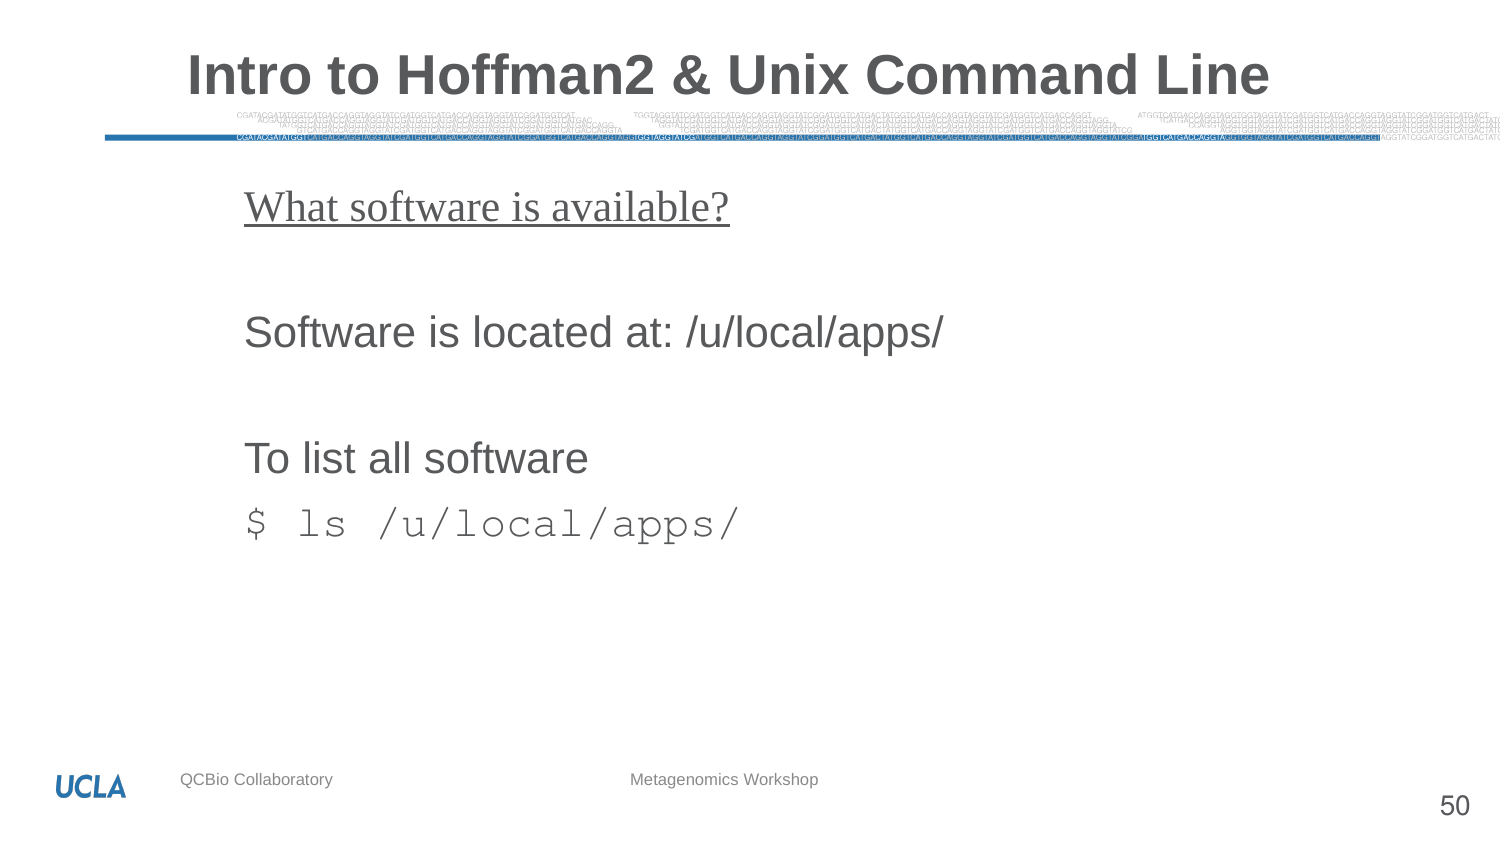

# Intro to Hoffman2 & Unix Command Line
CGATACGATATGGTCATGACCAGGTAGGTATCGATGGTCATGACCAGGTAGGTATCGGATGGTCATGACCAGGTAGGTGGTAGGTATCGATGGTCATGACCAGGTAGGTATCGGATGGTCATGACTATGGTCATGACCAGGTAGGTATCGATGGTCATGACCAGGTAGGTATCGGATGGTCATGACCAGGTAGGTGGTAGGTATCGATGGTCATGACCAGGTAGGTATCGGATGGTCATGACTATGGTCATGAC
CGATACGATATGGTCATGACCAGGTAGGTATCGATGGTCATGACCAGGTAGGTATCGGATGGTCATGACCAGGTAGGTGGTAGGTATCGATGGTCATGACCAGGTAGGTATCGGATGGTCATGACTATGGTCATGACCAGGTAGGTATCGATGGTCATGACCAGGTAGGTATCGGATGGTCATGACCAGGTAGGTGGTAGGTATCGATGGTCATGACCAGGTAGGTATCGGATGGTCATGACTATGGTCATGAC
CGATACGATATGGTCATGACCAGGTAGGTATCGATGGTCATGACCAGGTAGGTATCGGATGGTCATGACCAGGTAGGTGGTAGGTATCGATGGTCATGACCAGGTAGGTATCGGATGGTCATGACTATGGTCATGACCAGGTAGGTATCGATGGTCATGACCAGGTAGGTATCGGATGGTCATGACCAGGTAGGTGGTAGGTATCGATGGTCATGACCAGGTAGGTATCGGATGGTCATGACTATGGTCATGAC
CGATACGATATGGTCATGACCAGGTAGGTATCGATGGTCATGACCAGGTAGGTATCGGATGGTCATGACCAGGTAGGTGGTAGGTATCGATGGTCATGACCAGGTAGGTATCGGATGGTCATGACTATGGTCATGACCAGGTAGGTATCGATGGTCATGACCAGGTAGGTATCGGATGGTCATGACCAGGTAGGTGGTAGGTATCGATGGTCATGACCAGGTAGGTATCGGATGGTCATGACTATGGTCATGAC
CGATACGATATGGTCATGACCAGGTAGGTATCGATGGTCATGACCAGGTAGGTATCGGATGGTCATGACCAGGTAGGTGGTAGGTATCGATGGTCATGACCAGGTAGGTATCGGATGGTCATGACTATGGTCATGACCAGGTAGGTATCGATGGTCATGACCAGGTAGGTATCGGATGGTCATGACCAGGTAGGTGGTAGGTATCGATGGTCATGACCAGGTAGGTATCGGATGGTCATGACTATGGTCATGACG
What software is available?

Software is located at: /u/local/apps/

To list all software
$ ls /u/local/apps/

50